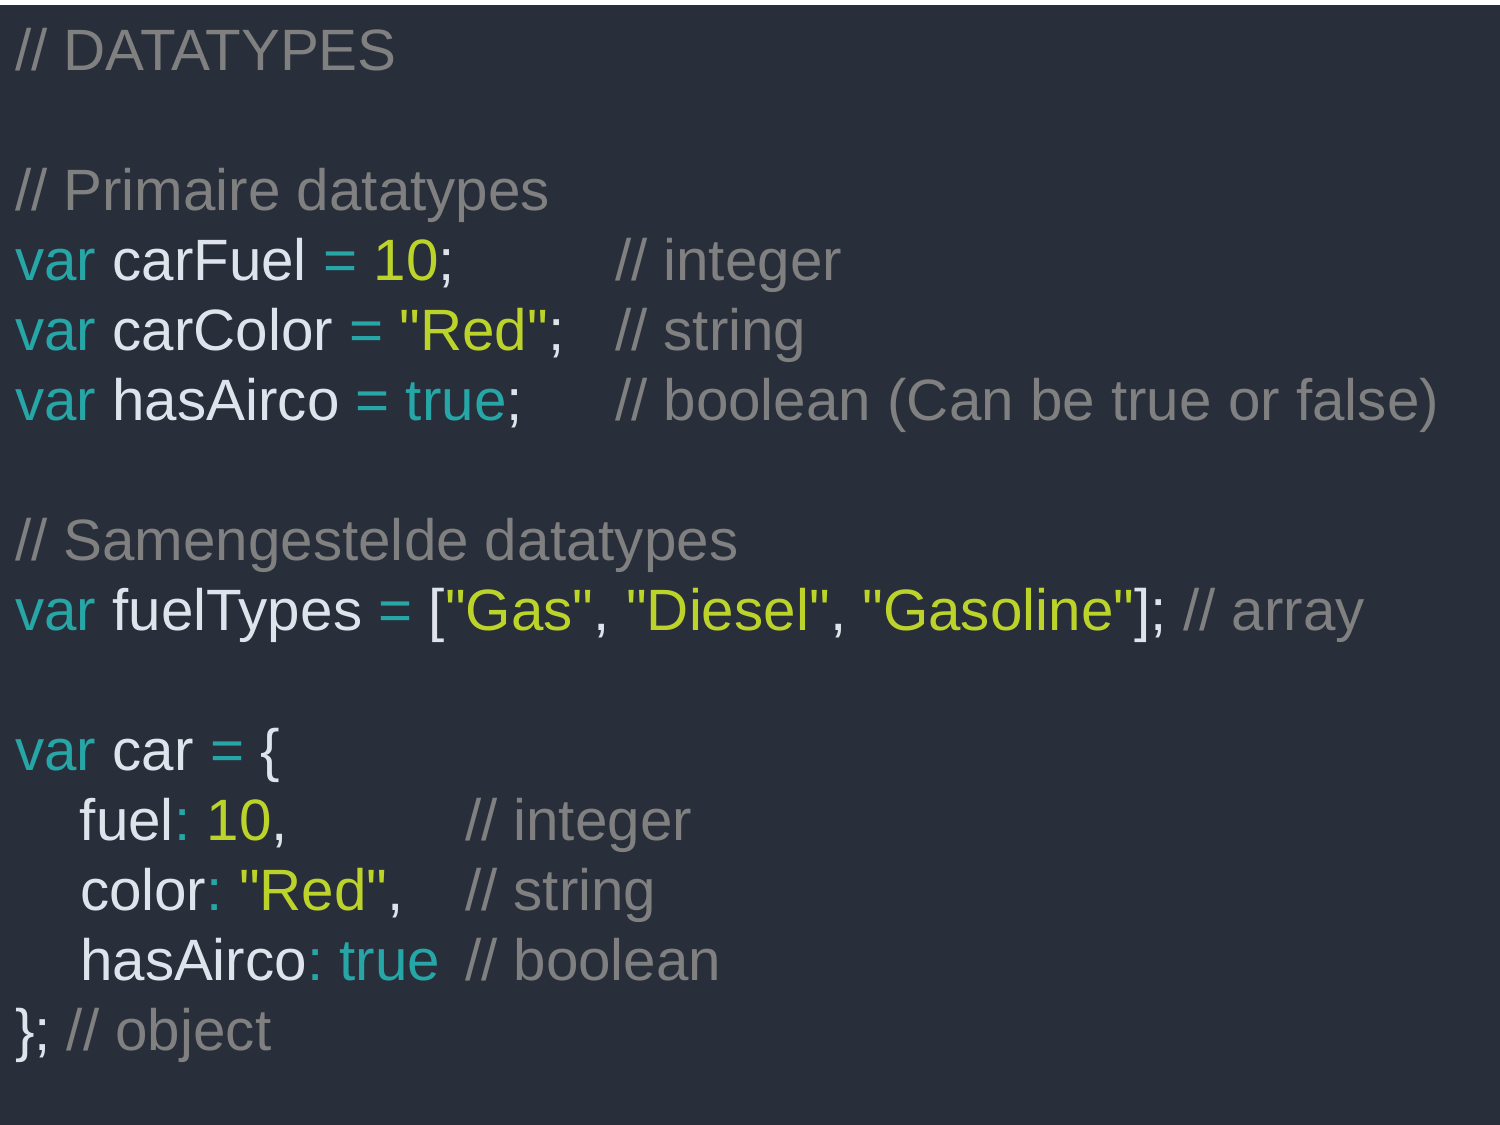

// DATATYPES
// Primaire datatypes
var carFuel = 10;		// integer
var carColor = "Red"; 	// string
var hasAirco = true; 	// boolean (Can be true or false)
// Samengestelde datatypes
var fuelTypes = ["Gas", "Diesel", "Gasoline"]; // array
var car = {
    fuel: 10, 		// integer
    color: "Red", 	// string
    hasAirco: true 	// boolean
}; // object

Initialisatie en declaratie
int
//VOORBEELD CODE

var numberOfDayOfWeek = 6;
var message = 'Het is vandaag? ';
var dayOfWeek = 'maandag!';
var toDay = new Date().getDay();

String

Expressie